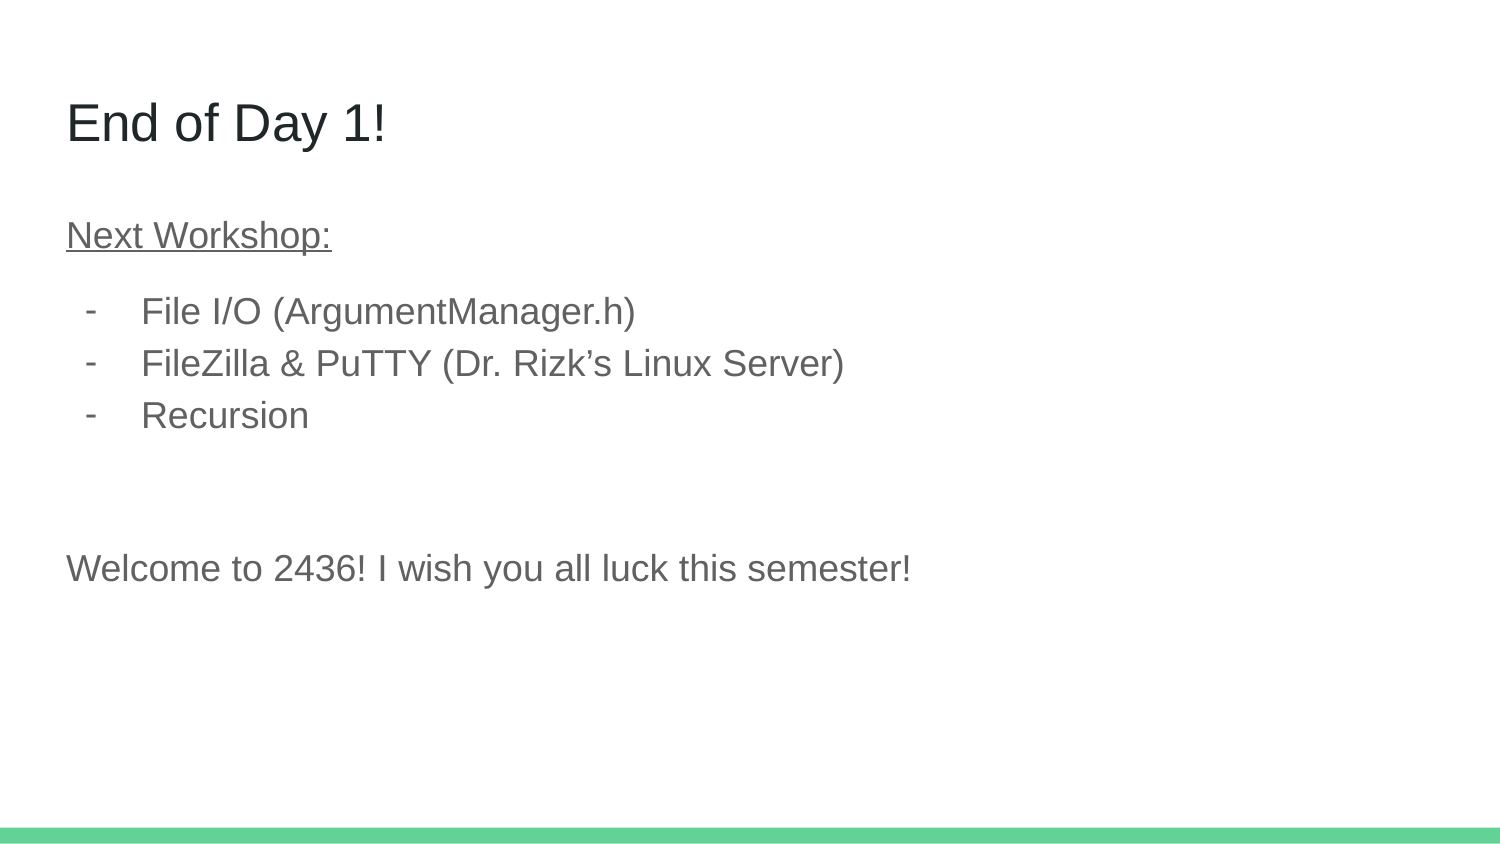

# End of Day 1!
Next Workshop:
File I/O (ArgumentManager.h)
FileZilla & PuTTY (Dr. Rizk’s Linux Server)
Recursion

Welcome to 2436! I wish you all luck this semester!